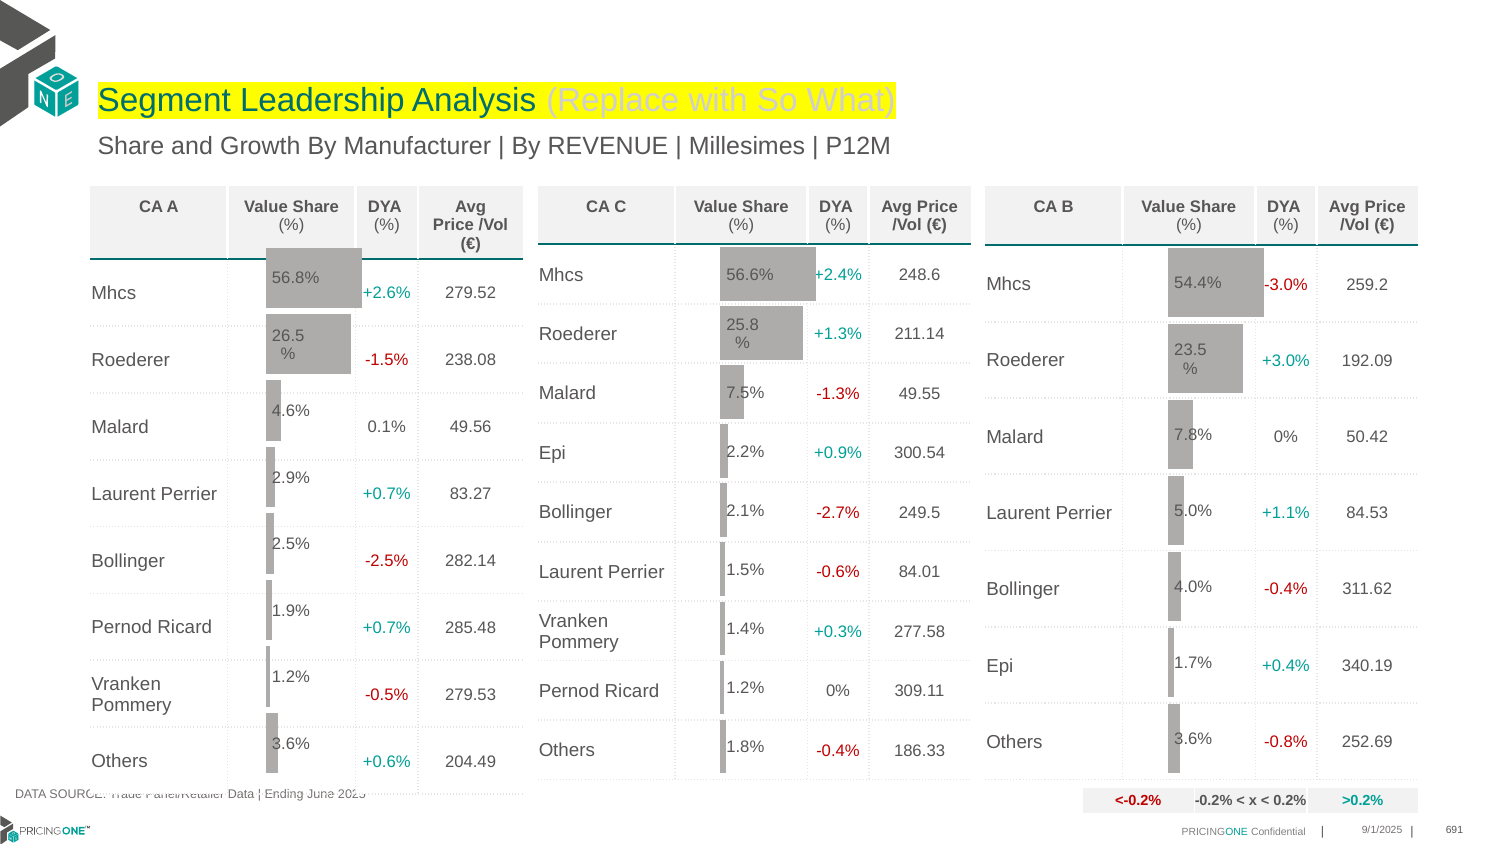

# Segment Leadership Analysis (Replace with So What)
Share and Growth By Manufacturer | By REVENUE | Millesimes | P12M
| CA C | Value Share (%) | DYA (%) | Avg Price /Vol (€) |
| --- | --- | --- | --- |
| Mhcs |  | +2.4% | 248.6 |
| Roederer |  | +1.3% | 211.14 |
| Malard |  | -1.3% | 49.55 |
| Epi |  | +0.9% | 300.54 |
| Bollinger |  | -2.7% | 249.5 |
| Laurent Perrier |  | -0.6% | 84.01 |
| Vranken Pommery |  | +0.3% | 277.58 |
| Pernod Ricard |  | 0% | 309.11 |
| Others |  | -0.4% | 186.33 |
| CA A | Value Share (%) | DYA (%) | Avg Price /Vol (€) |
| --- | --- | --- | --- |
| Mhcs |  | +2.6% | 279.52 |
| Roederer |  | -1.5% | 238.08 |
| Malard |  | 0.1% | 49.56 |
| Laurent Perrier |  | +0.7% | 83.27 |
| Bollinger |  | -2.5% | 282.14 |
| Pernod Ricard |  | +0.7% | 285.48 |
| Vranken Pommery |  | -0.5% | 279.53 |
| Others |  | +0.6% | 204.49 |
| CA B | Value Share (%) | DYA (%) | Avg Price /Vol (€) |
| --- | --- | --- | --- |
| Mhcs |  | -3.0% | 259.2 |
| Roederer |  | +3.0% | 192.09 |
| Malard |  | 0% | 50.42 |
| Laurent Perrier |  | +1.1% | 84.53 |
| Bollinger |  | -0.4% | 311.62 |
| Epi |  | +0.4% | 340.19 |
| Others |  | -0.8% | 252.69 |

### Chart

| Category | Millesimes | CA A |
|---|---|
|  | 0.5677875096642515 |

### Chart

| Category | Millesimes | CA C |
|---|---|
|  | 0.5661453812894647 |

### Chart

| Category | Millesimes | CA B |
|---|---|
|  | 0.5439984603211941 |
DATA SOURCE: Trade Panel/Retailer Data | Ending June 2025
| <-0.2% | -0.2% < x < 0.2% | >0.2% |
| --- | --- | --- |

9/1/2025
691